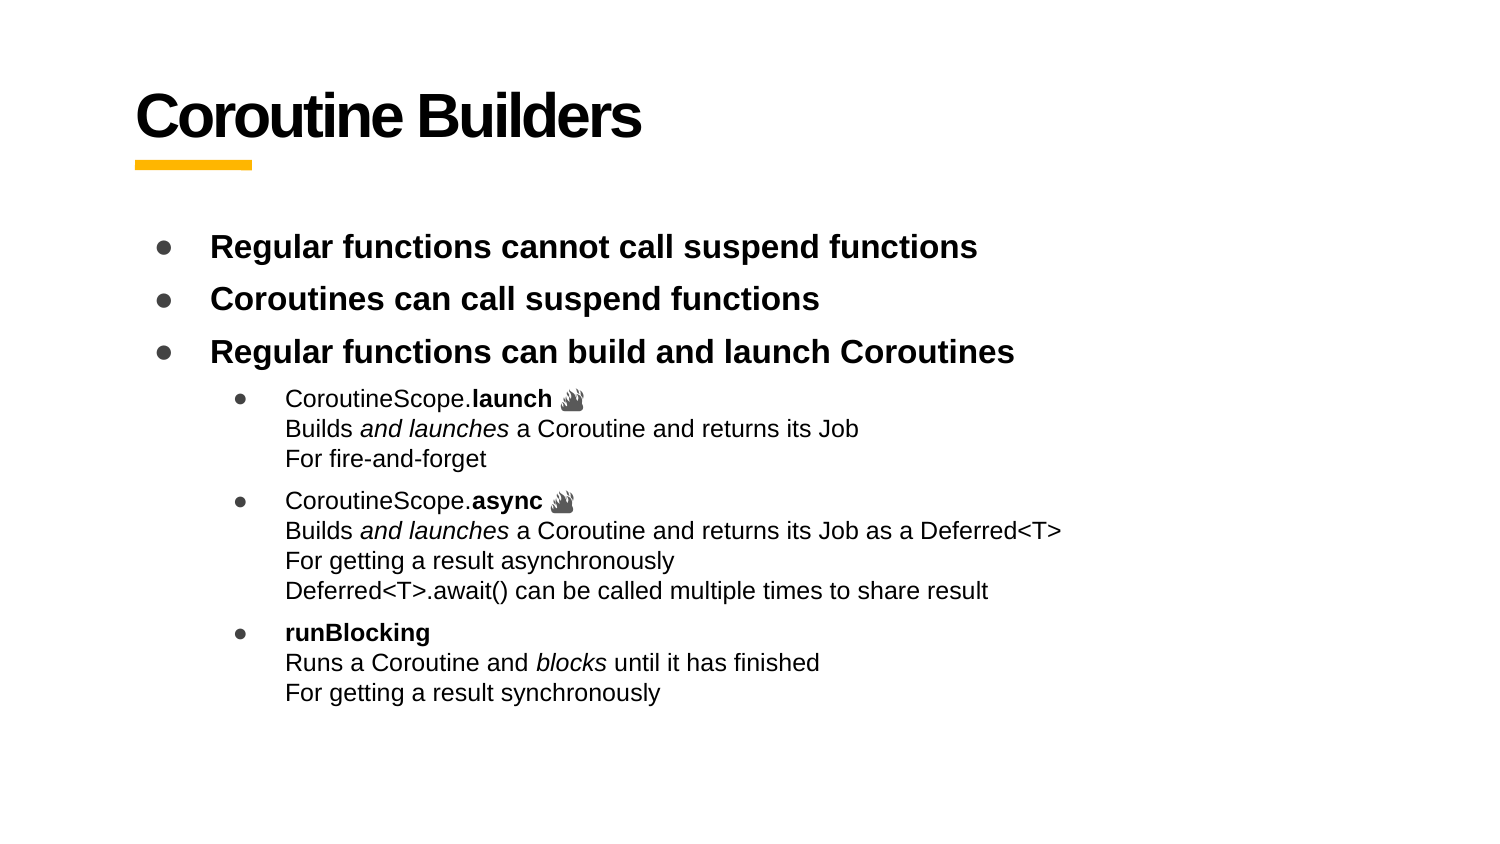

# Coroutine Builders

Regular functions cannot call suspend functions
Coroutines can call suspend functions
Regular functions can build and launch Coroutines
CoroutineScope.launch 🔥
Builds and launches a Coroutine and returns its Job
For fire-and-forget
CoroutineScope.async 🔥
Builds and launches a Coroutine and returns its Job as a Deferred<T>
For getting a result asynchronously
Deferred<T>.await() can be called multiple times to share result
runBlocking
Runs a Coroutine and blocks until it has finished
For getting a result synchronously